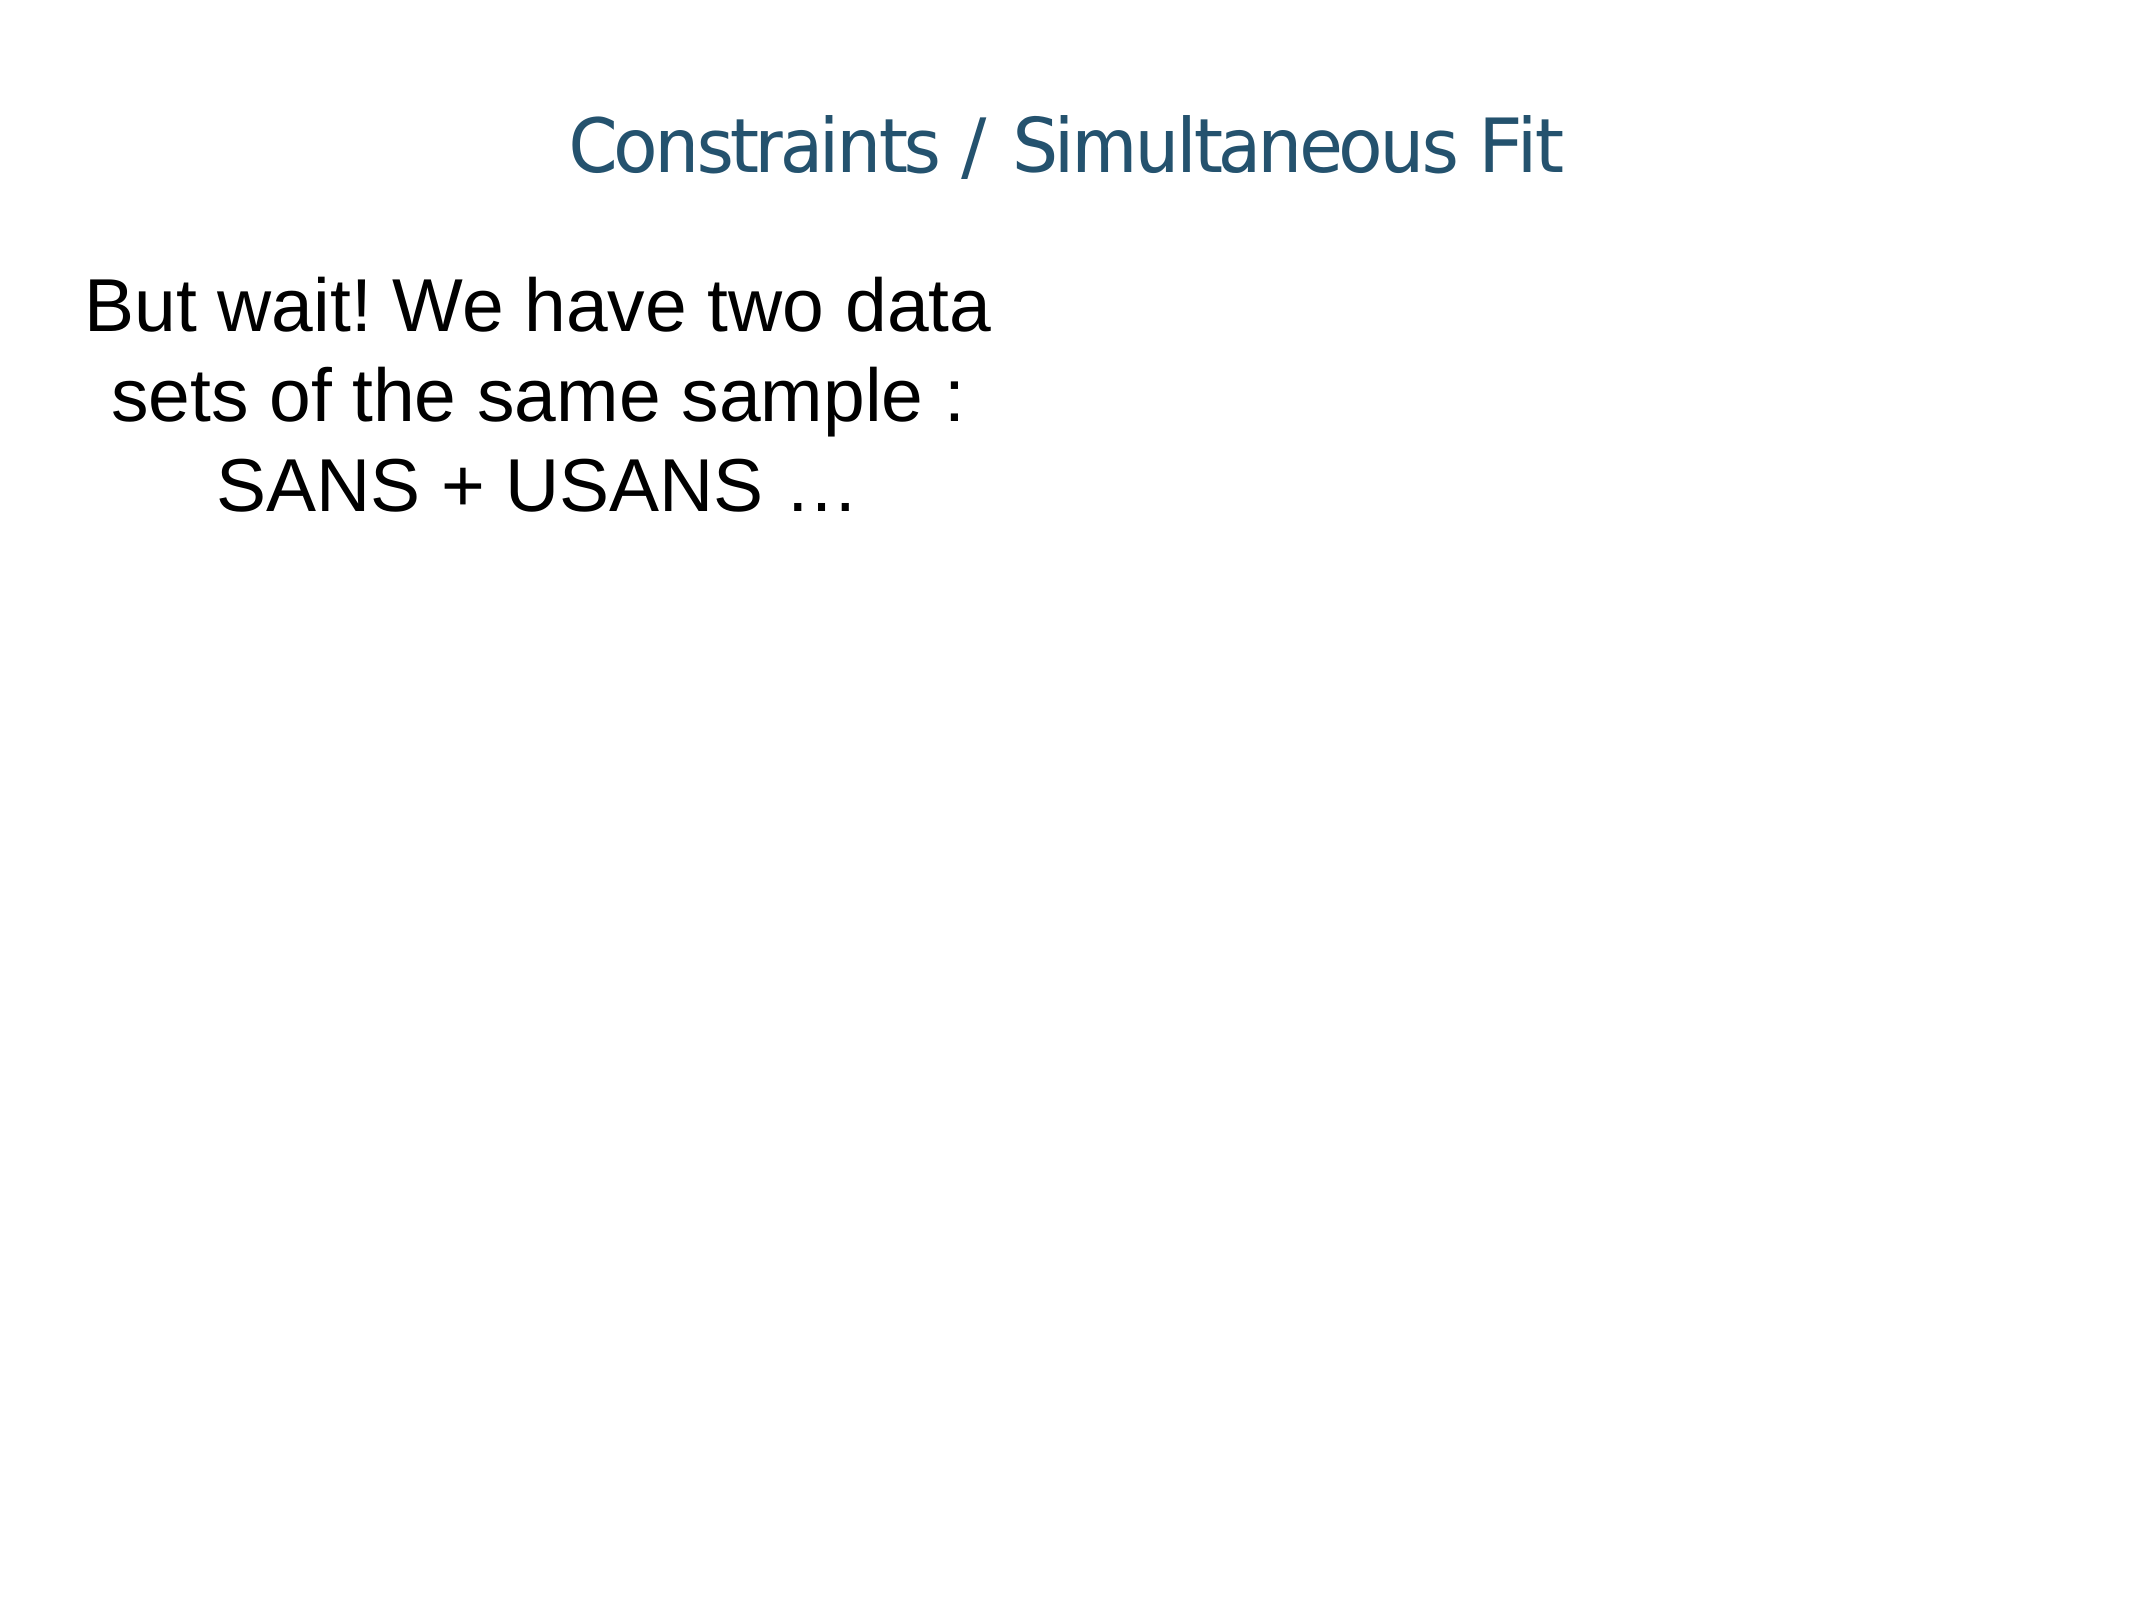

# Constraints / Simultaneous Fit
But wait! We have two data sets of the same sample : SANS + USANS …
19